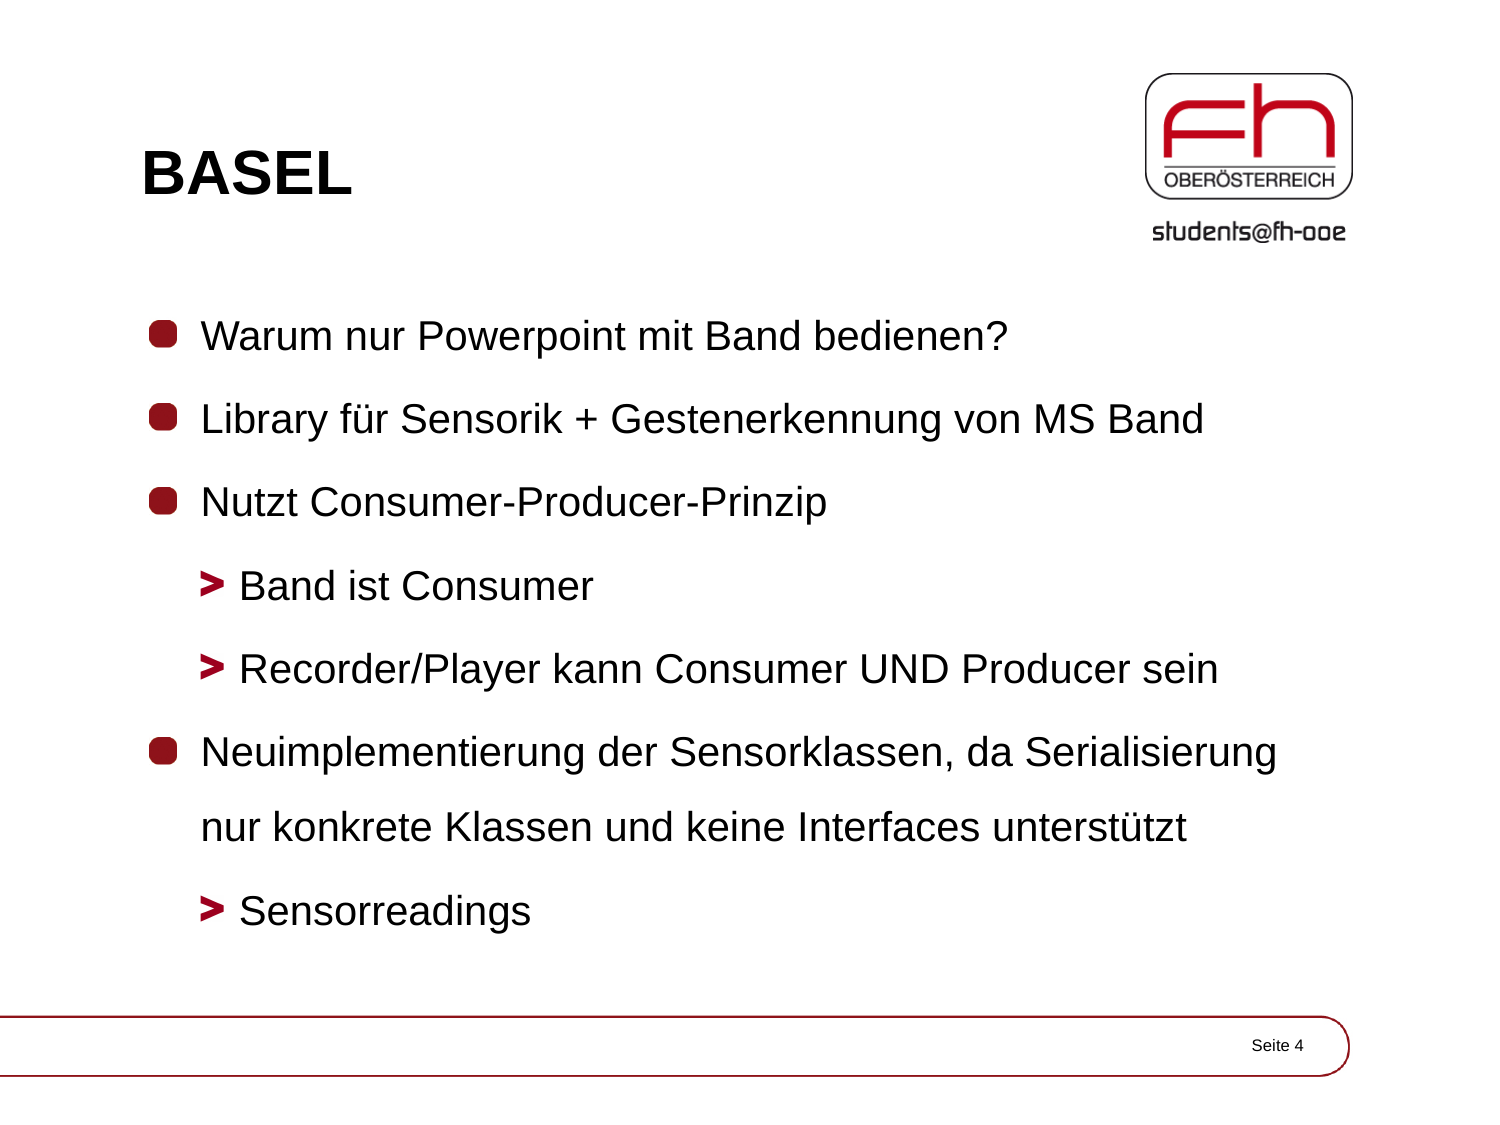

# BASEL
Warum nur Powerpoint mit Band bedienen?
Library für Sensorik + Gestenerkennung von MS Band
Nutzt Consumer-Producer-Prinzip
Band ist Consumer
Recorder/Player kann Consumer UND Producer sein
Neuimplementierung der Sensorklassen, da Serialisierung nur konkrete Klassen und keine Interfaces unterstützt
Sensorreadings

Seite 4